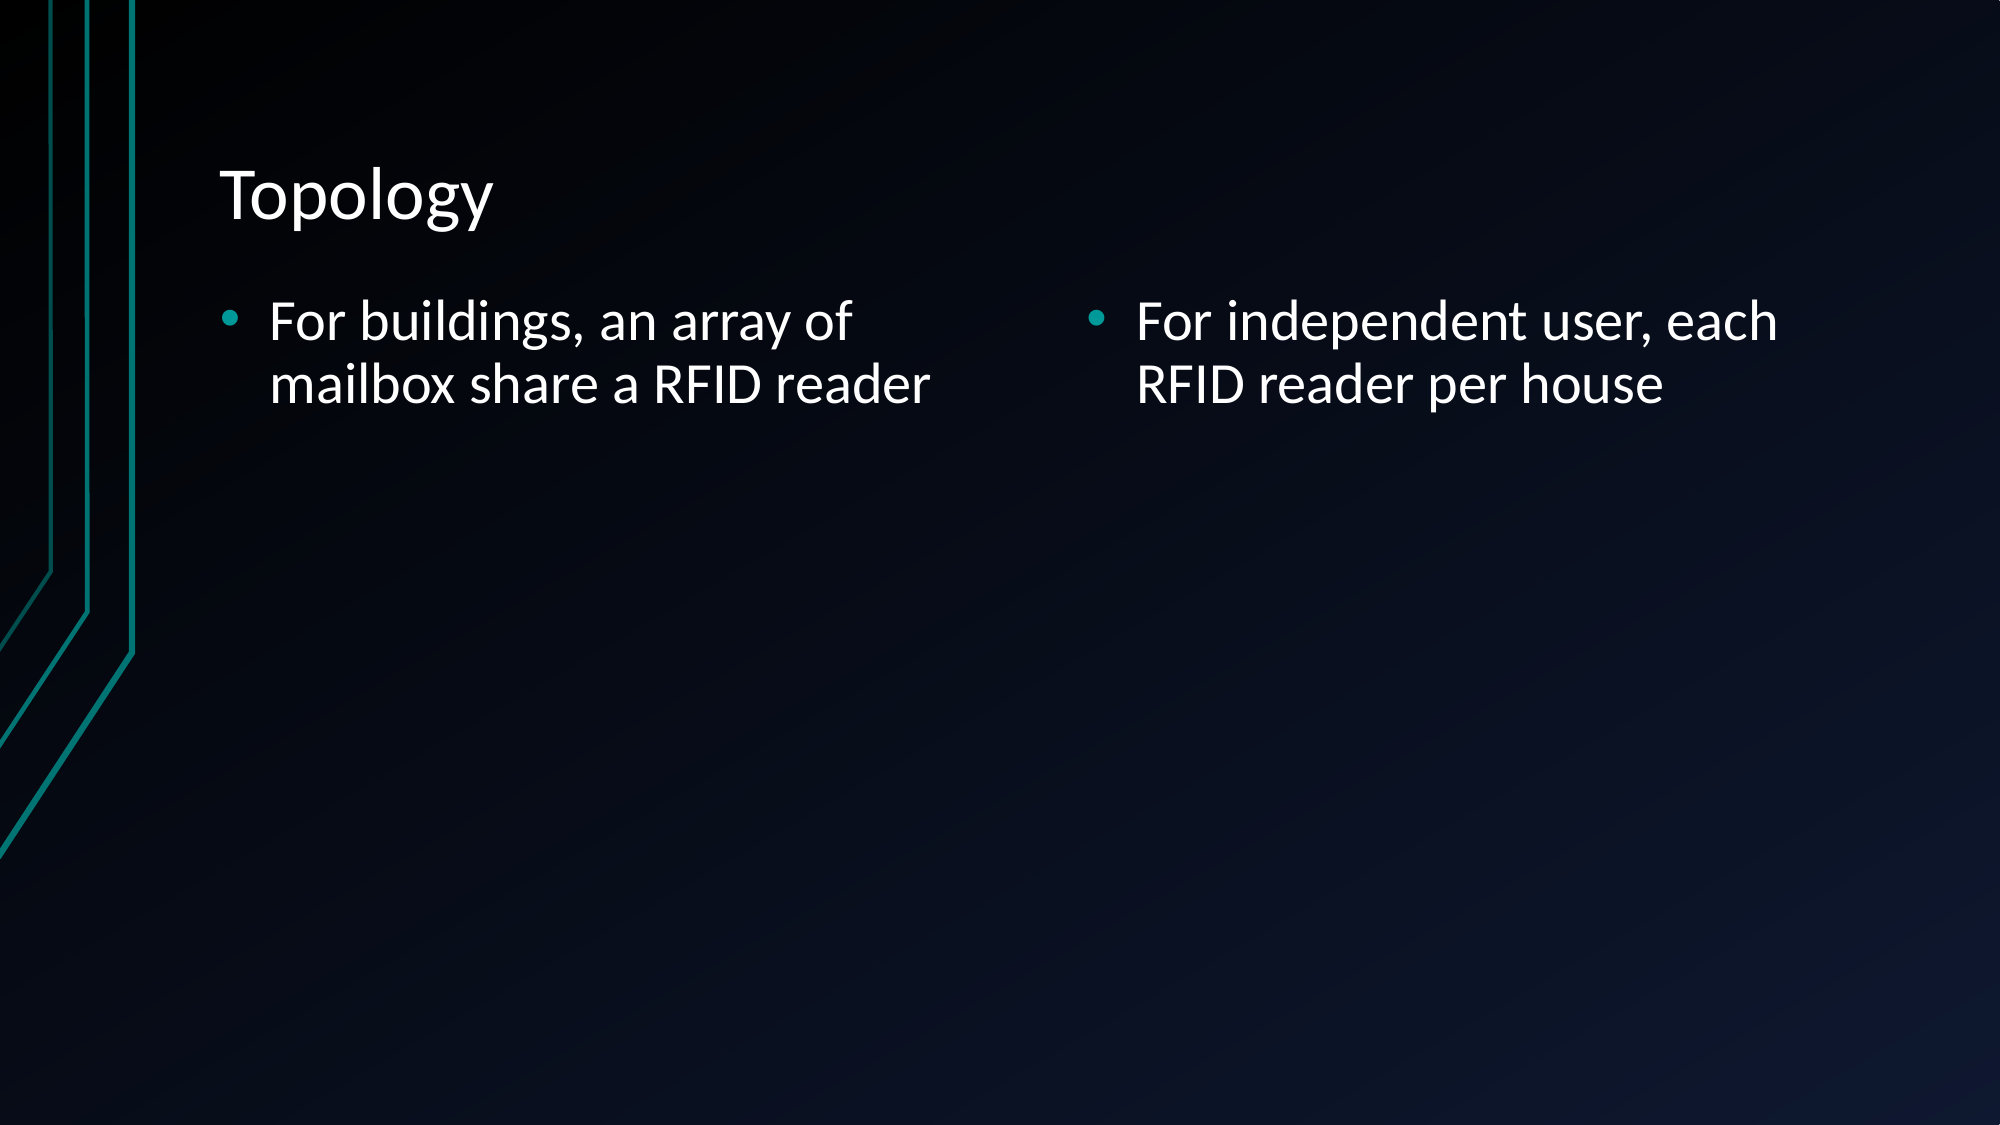

# Topology
For buildings, an array of mailbox share a RFID reader

For independent user, each RFID reader per house